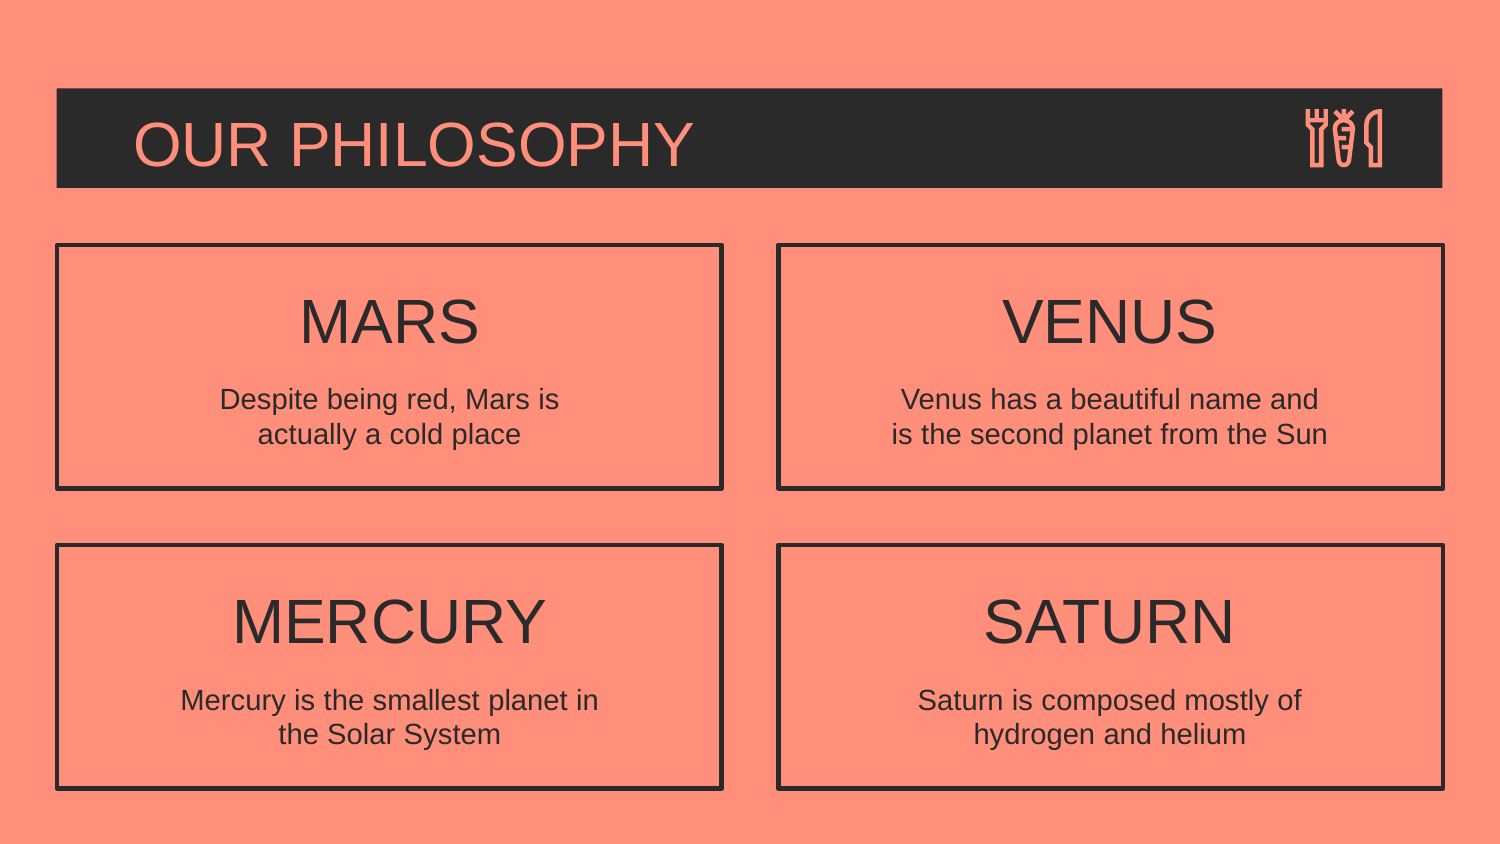

OUR PHILOSOPHY

# MARS
VENUS
Despite being red, Mars is actually a cold place
Venus has a beautiful name and is the second planet from the Sun
MERCURY
SATURN
Mercury is the smallest planet in the Solar System
Saturn is composed mostly of hydrogen and helium